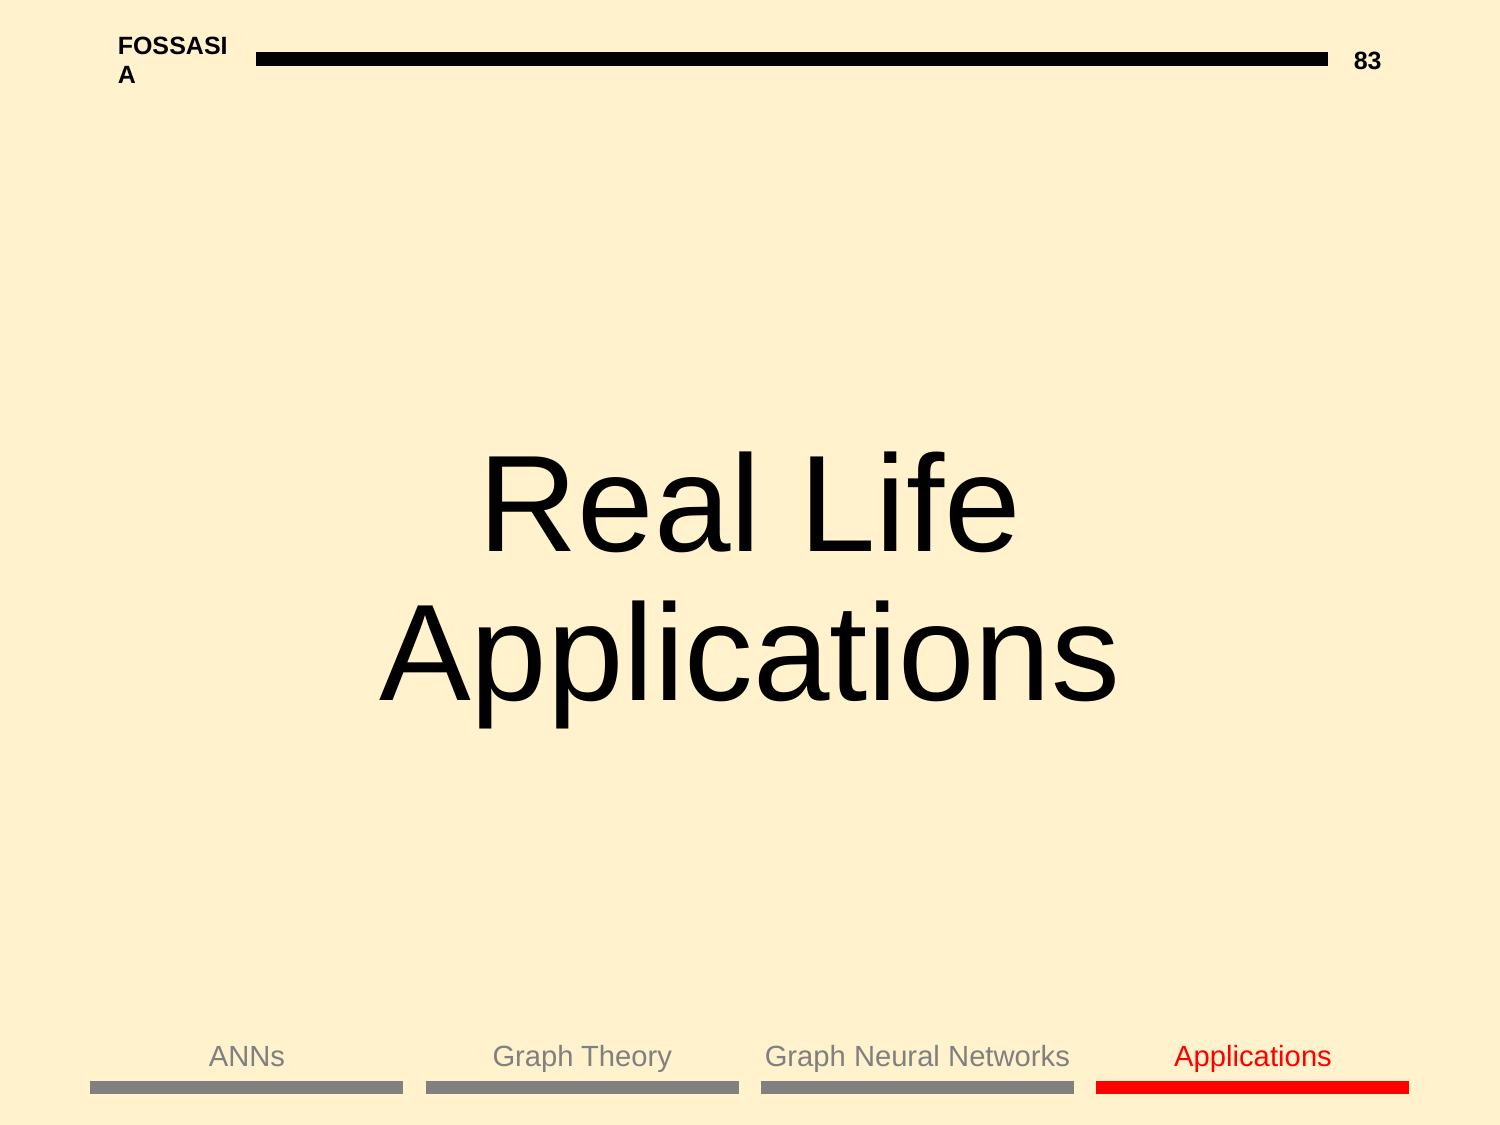

# Real Life Applications
ANNs
Graph Theory
Graph Neural Networks
Applications